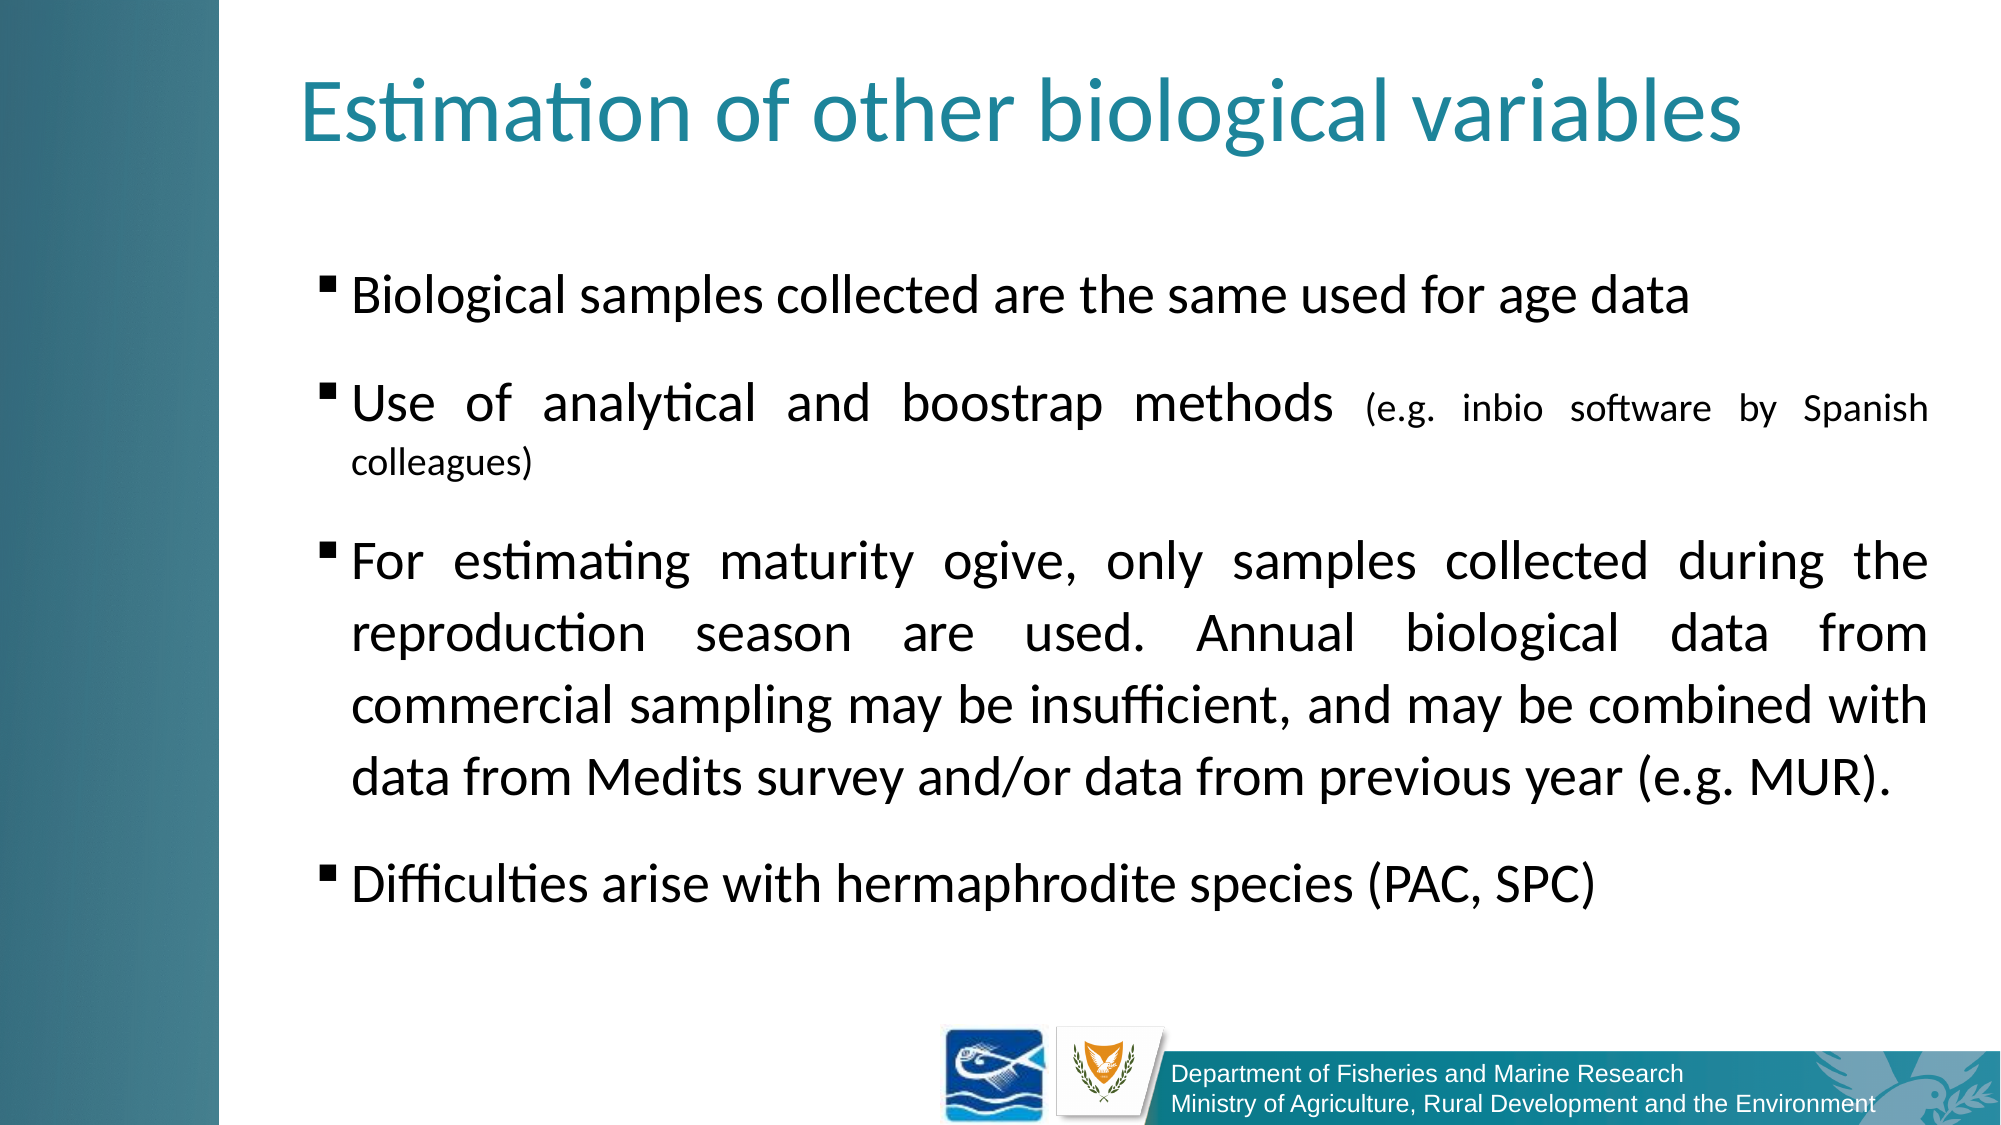

# Estimation of other biological variables
Biological samples collected are the same used for age data
Use of analytical and boostrap methods (e.g. inbio software by Spanish colleagues)
For estimating maturity ogive, only samples collected during the reproduction season are used. Annual biological data from commercial sampling may be insufficient, and may be combined with data from Medits survey and/or data from previous year (e.g. MUR).
Difficulties arise with hermaphrodite species (PAC, SPC)